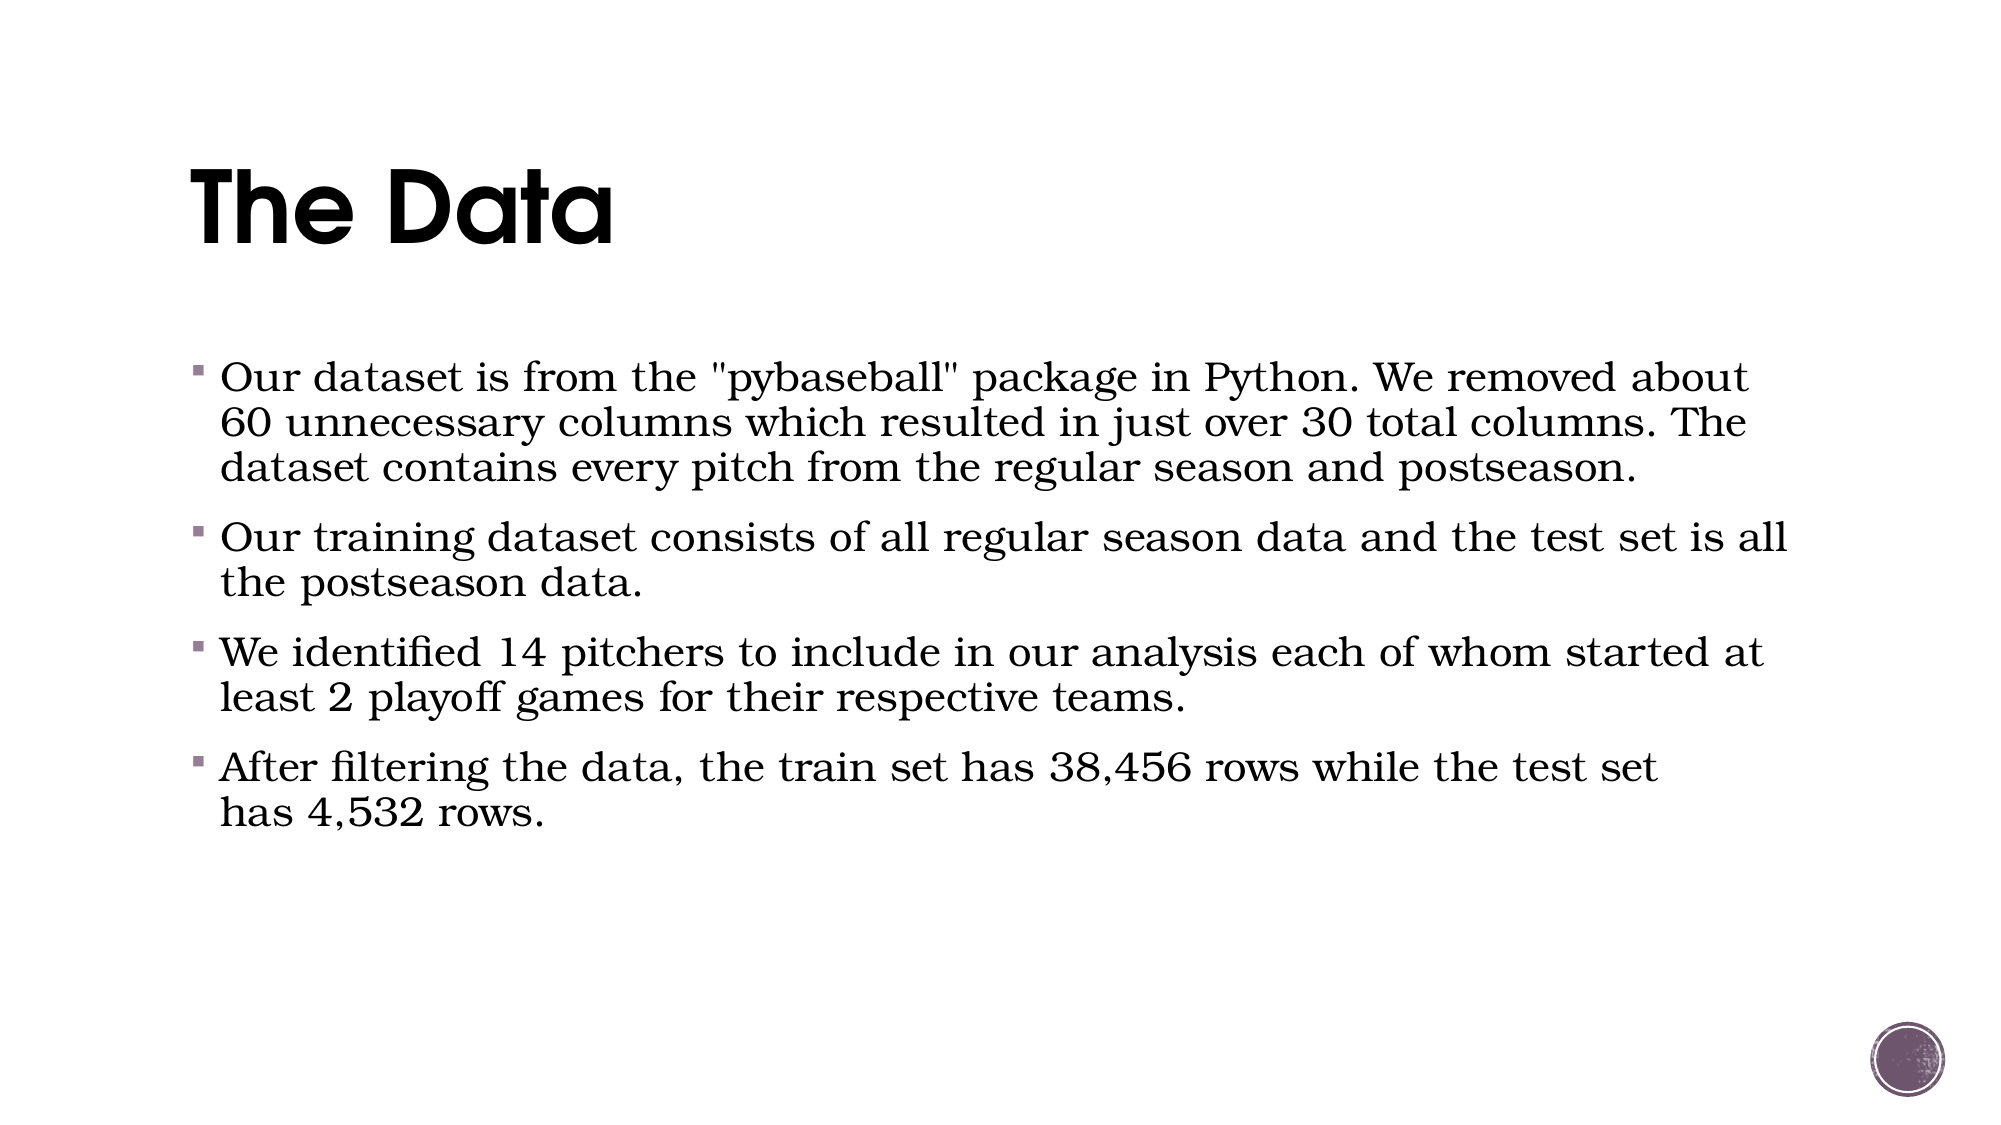

# The Data
Our dataset is from the "pybaseball" package in Python. We removed about 60 unnecessary columns which resulted in just over 30 total columns. The dataset contains every pitch from the regular season and postseason.
Our training dataset consists of all regular season data and the test set is all the postseason data.
We identified 14 pitchers to include in our analysis each of whom started at least 2 playoff games for their respective teams.
After filtering the data, the train set has 38,456 rows while the test set has 4,532 rows.